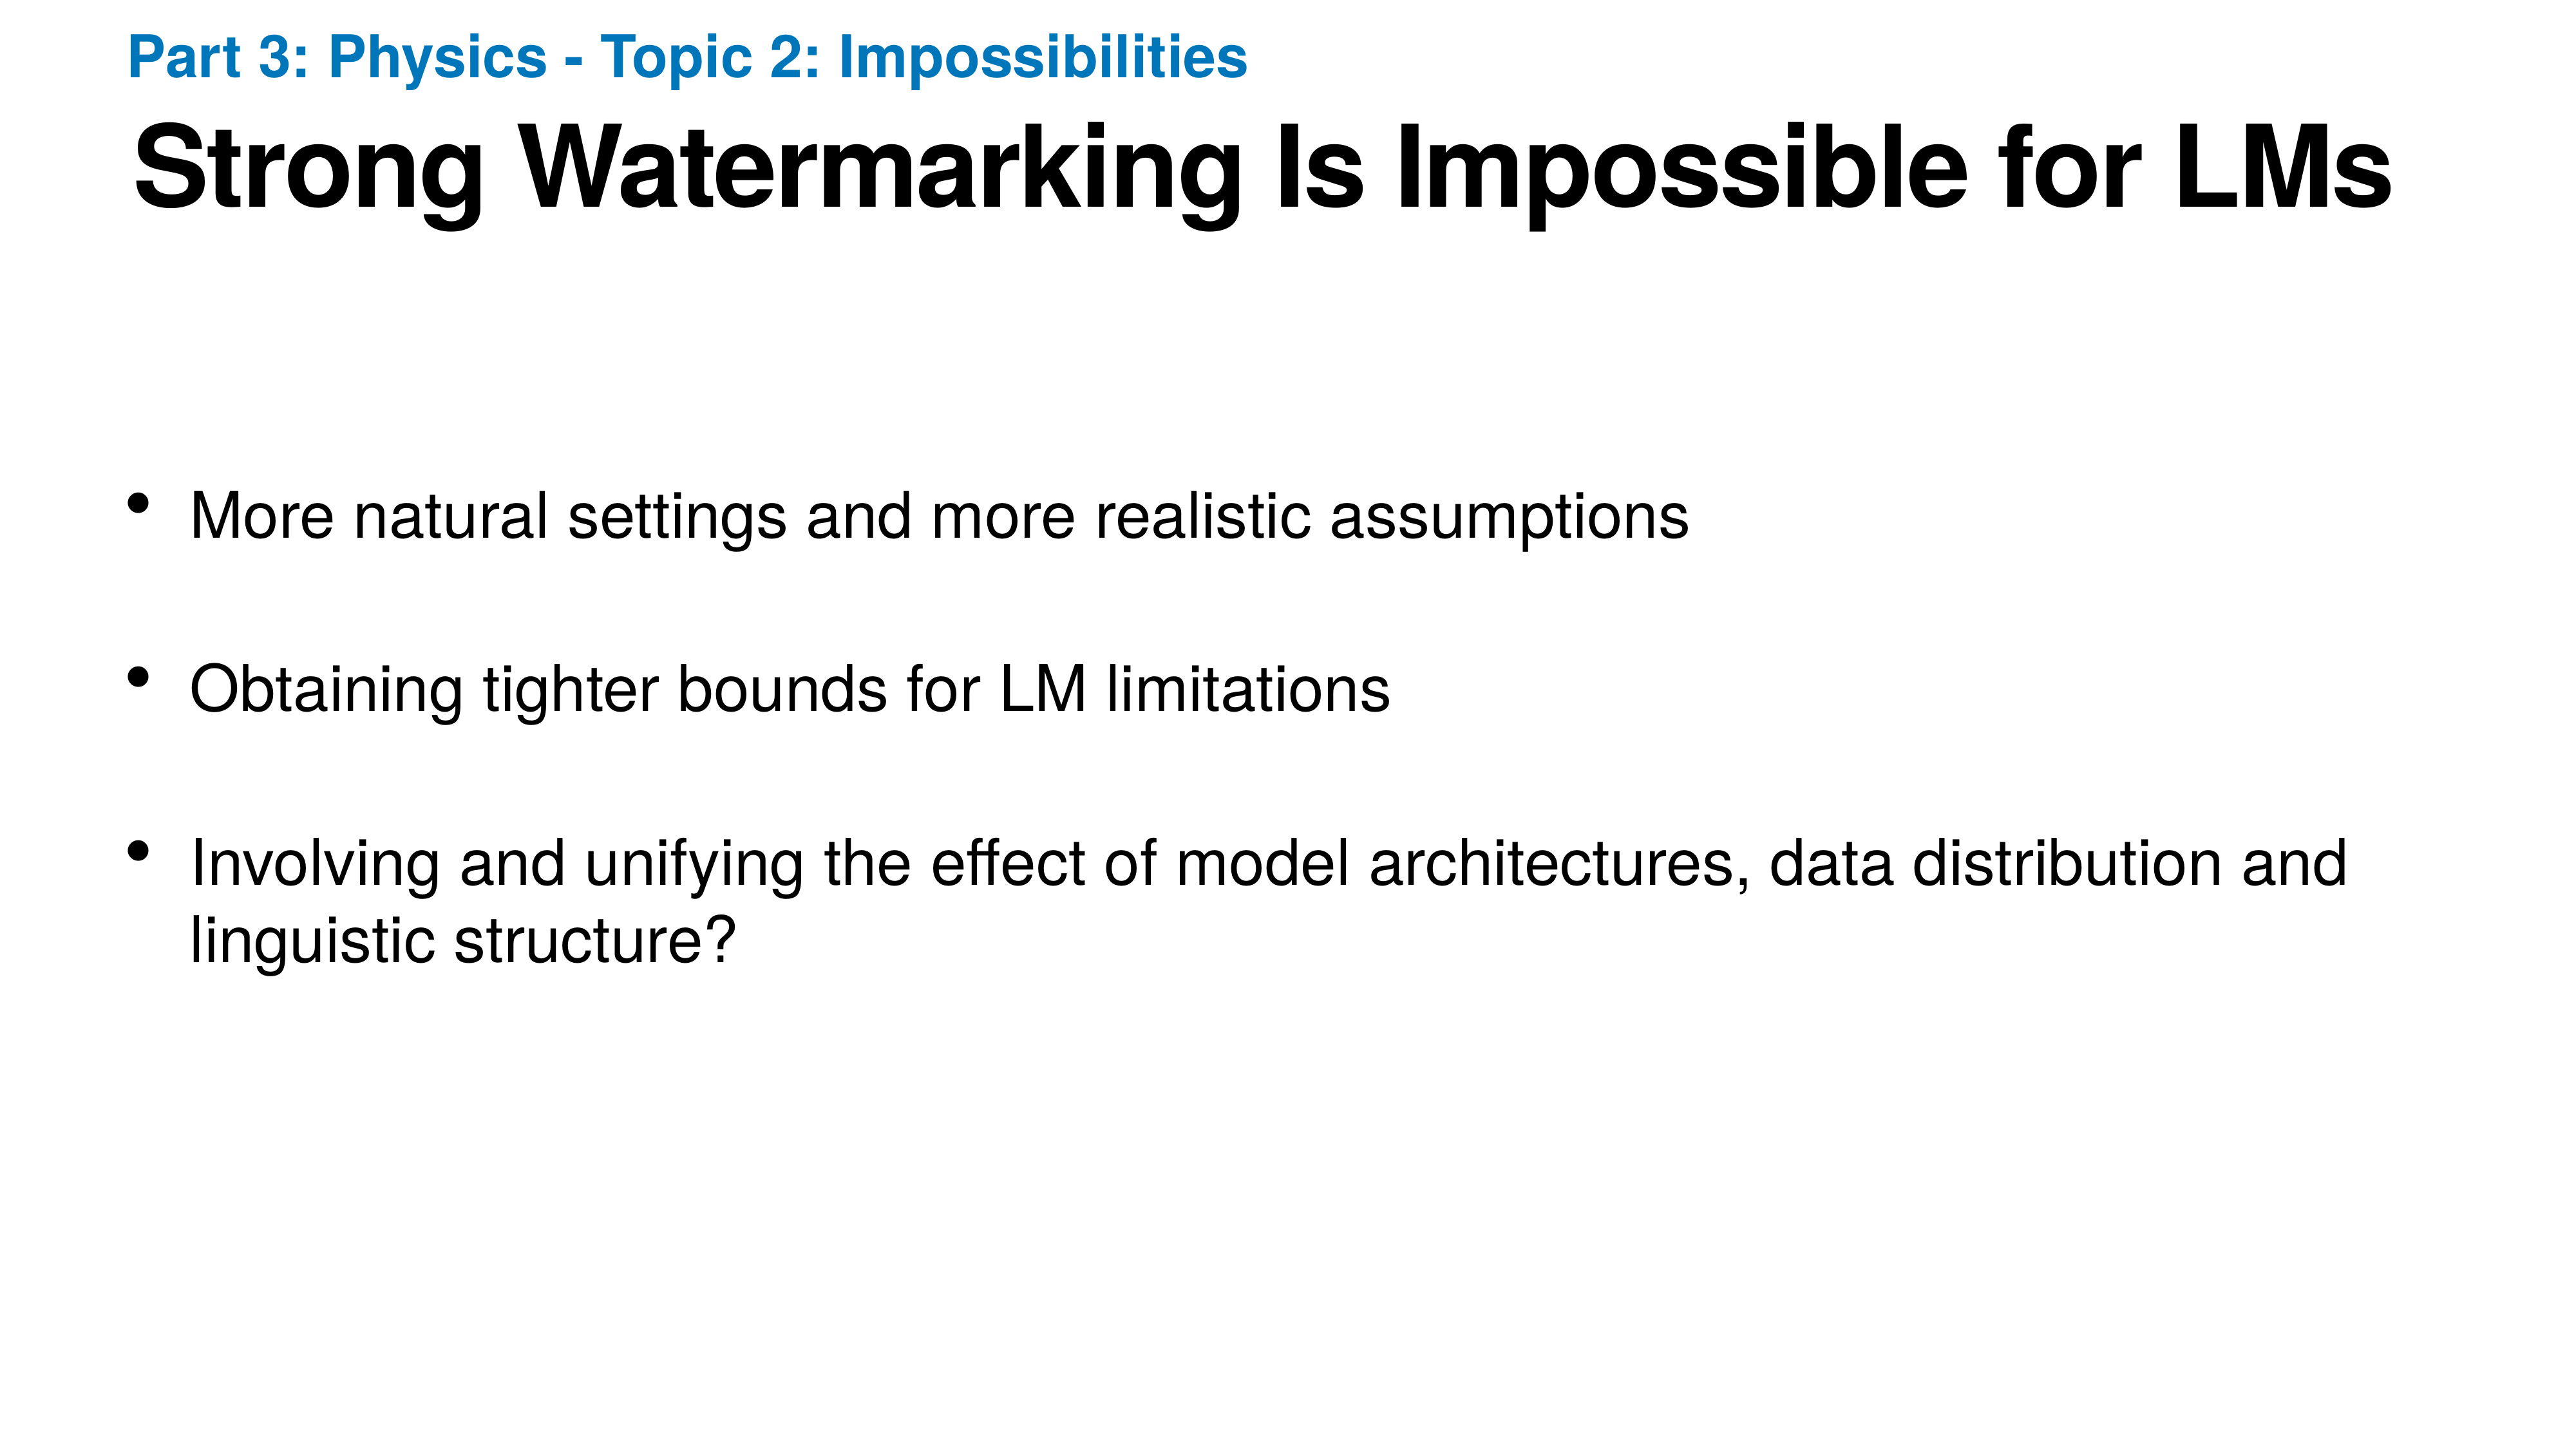

Part 3: Physics - Topic 2: Impossibilities
# Strong Watermarking Is Impossible for LMs
More natural settings and more realistic assumptions
Obtaining tighter bounds for LM limitations
Involving and unifying the effect of model architectures, data distribution and linguistic structure?